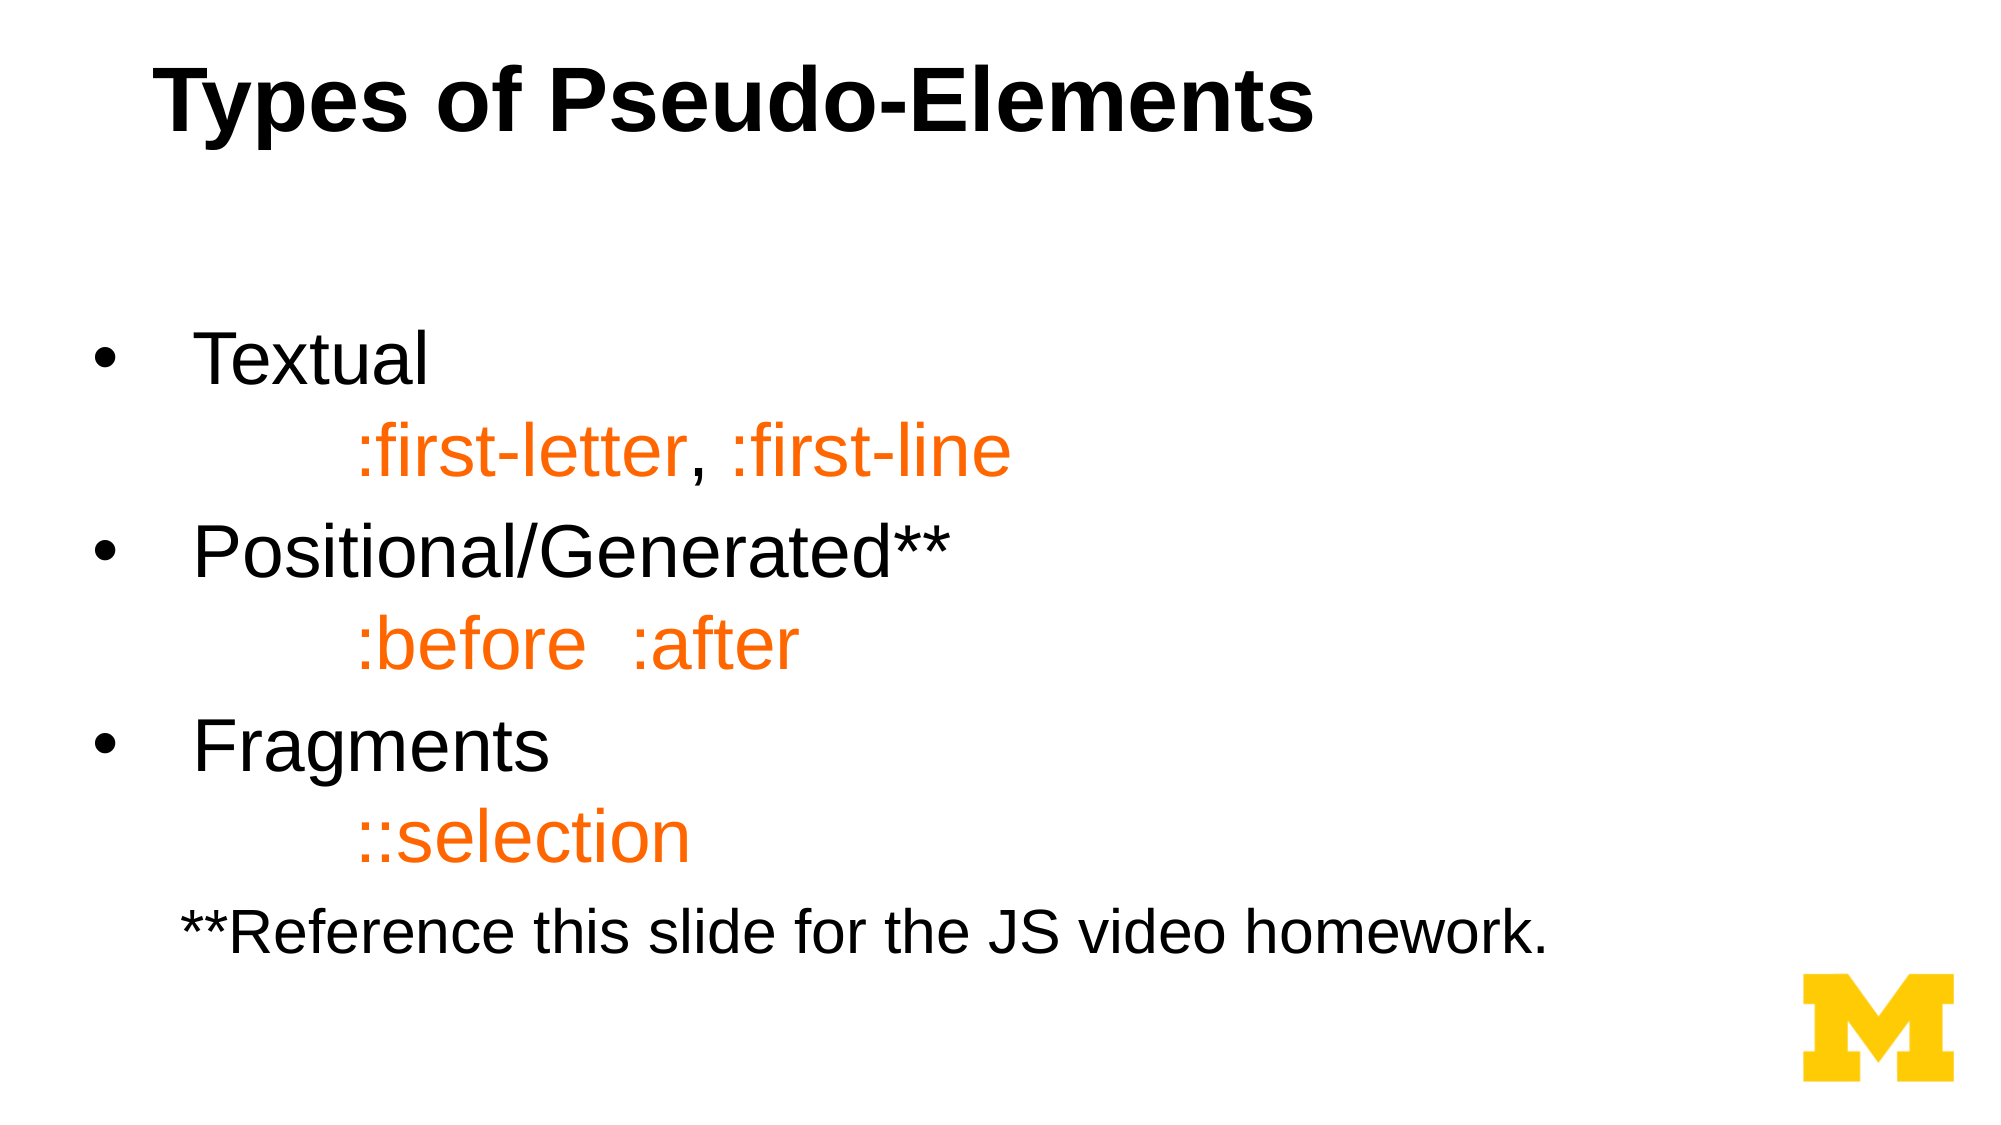

# Types of Pseudo-Elements
Textual
:first-letter, :first-line
Positional/Generated**
:before, :after
Fragments
::selection
**Reference this slide for the JS video homework.